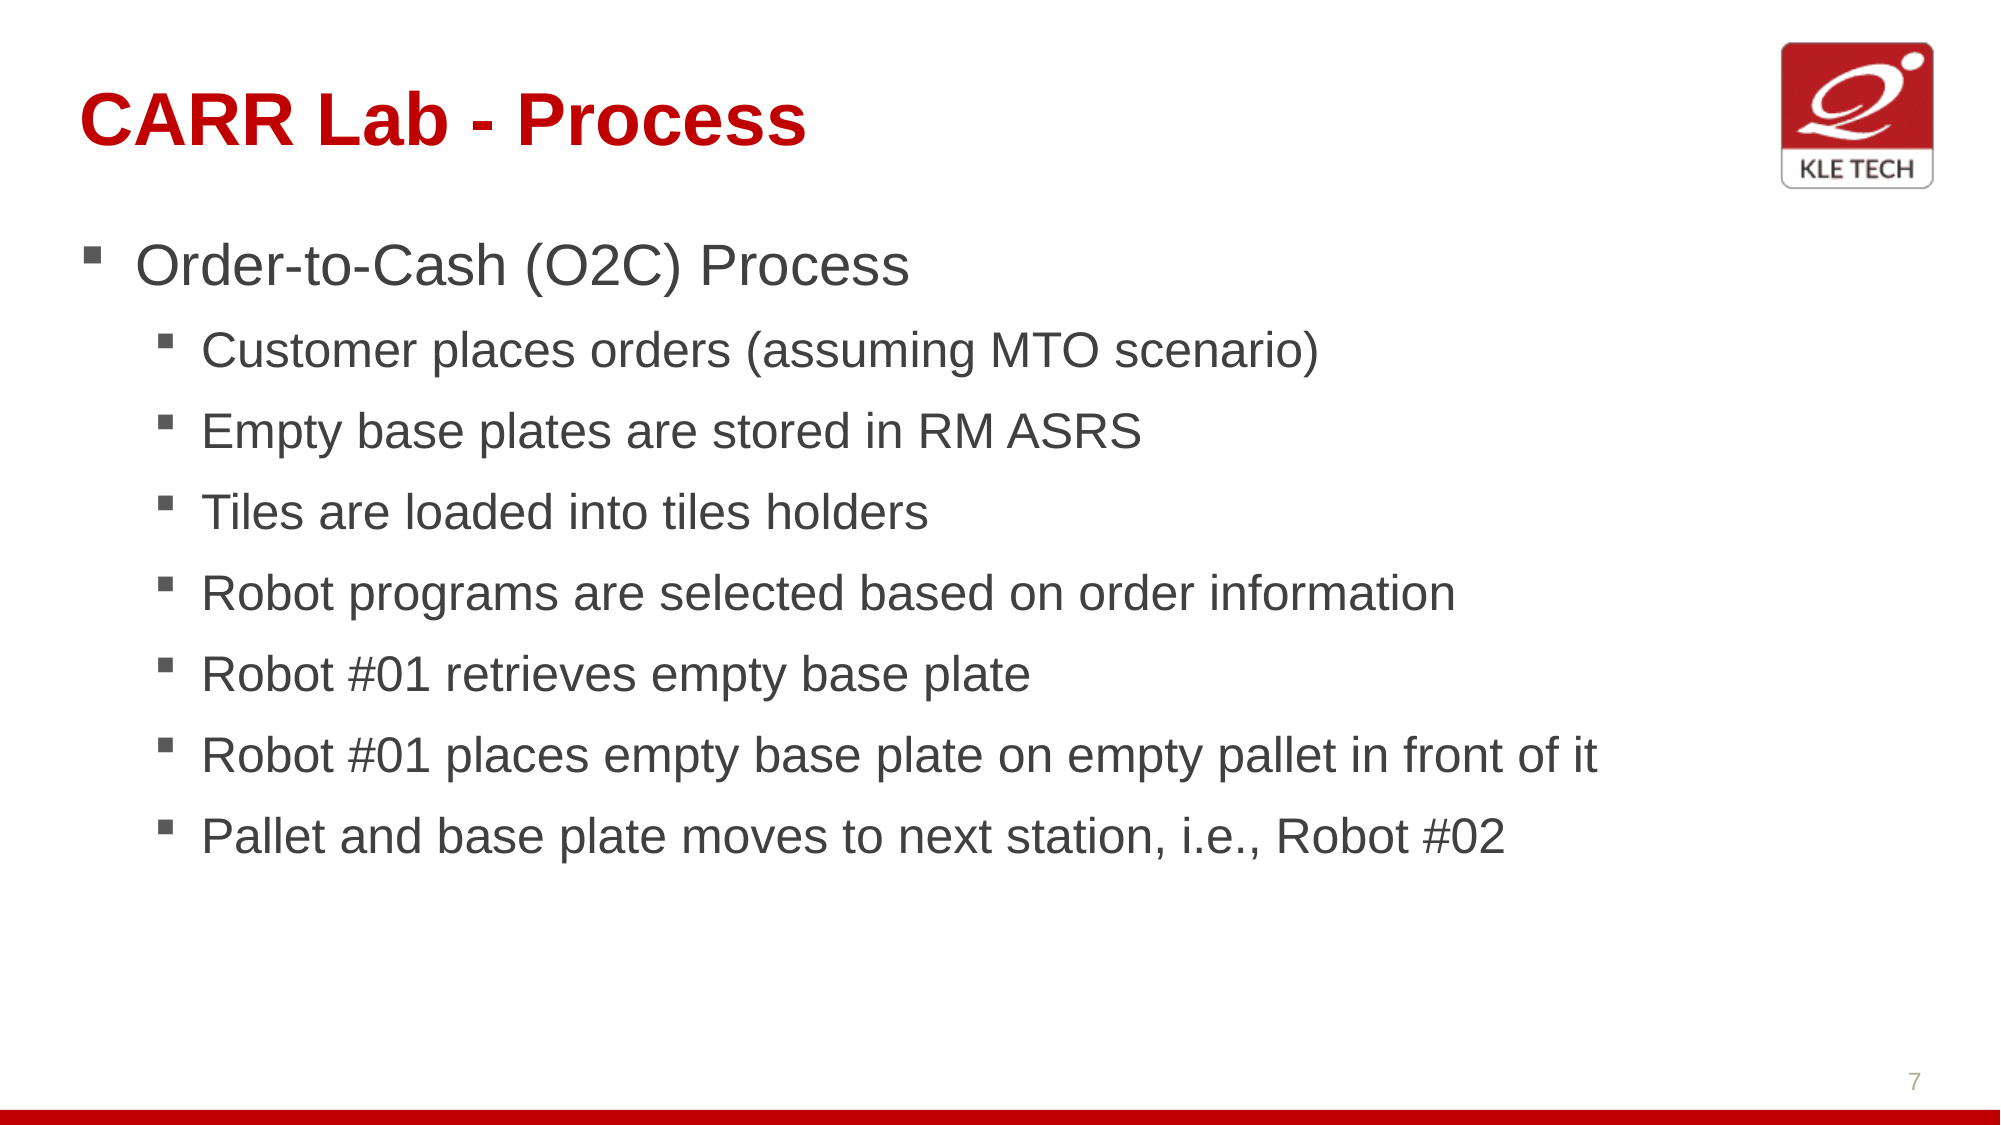

# CARR Lab - Process
Order-to-Cash (O2C) Process
Customer places orders (assuming MTO scenario)
Empty base plates are stored in RM ASRS
Tiles are loaded into tiles holders
Robot programs are selected based on order information
Robot #01 retrieves empty base plate
Robot #01 places empty base plate on empty pallet in front of it
Pallet and base plate moves to next station, i.e., Robot #02
7